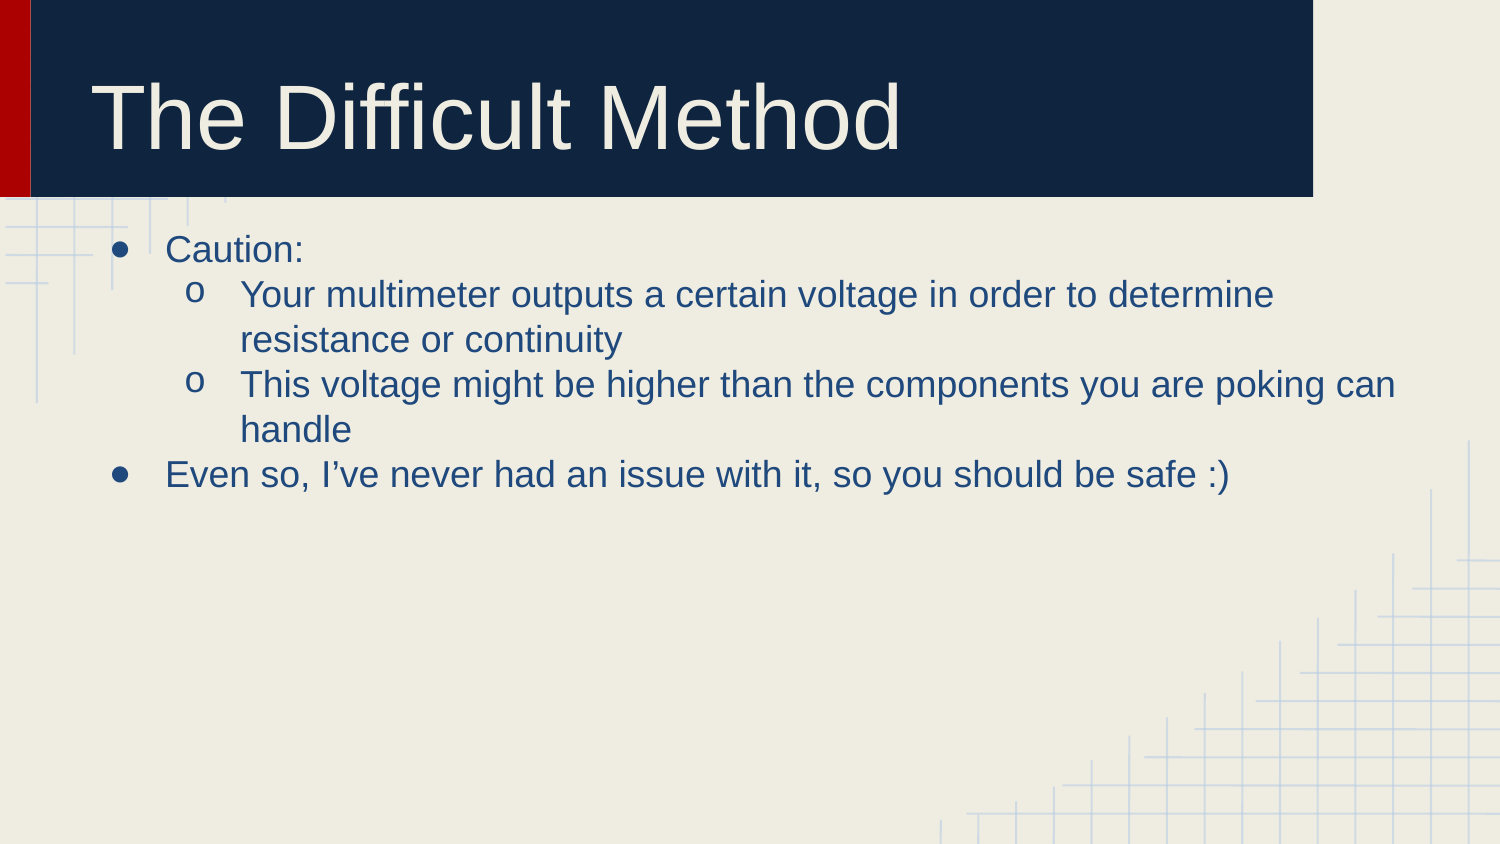

# The Difficult Method
Caution:
Your multimeter outputs a certain voltage in order to determine resistance or continuity
This voltage might be higher than the components you are poking can handle
Even so, I’ve never had an issue with it, so you should be safe :)